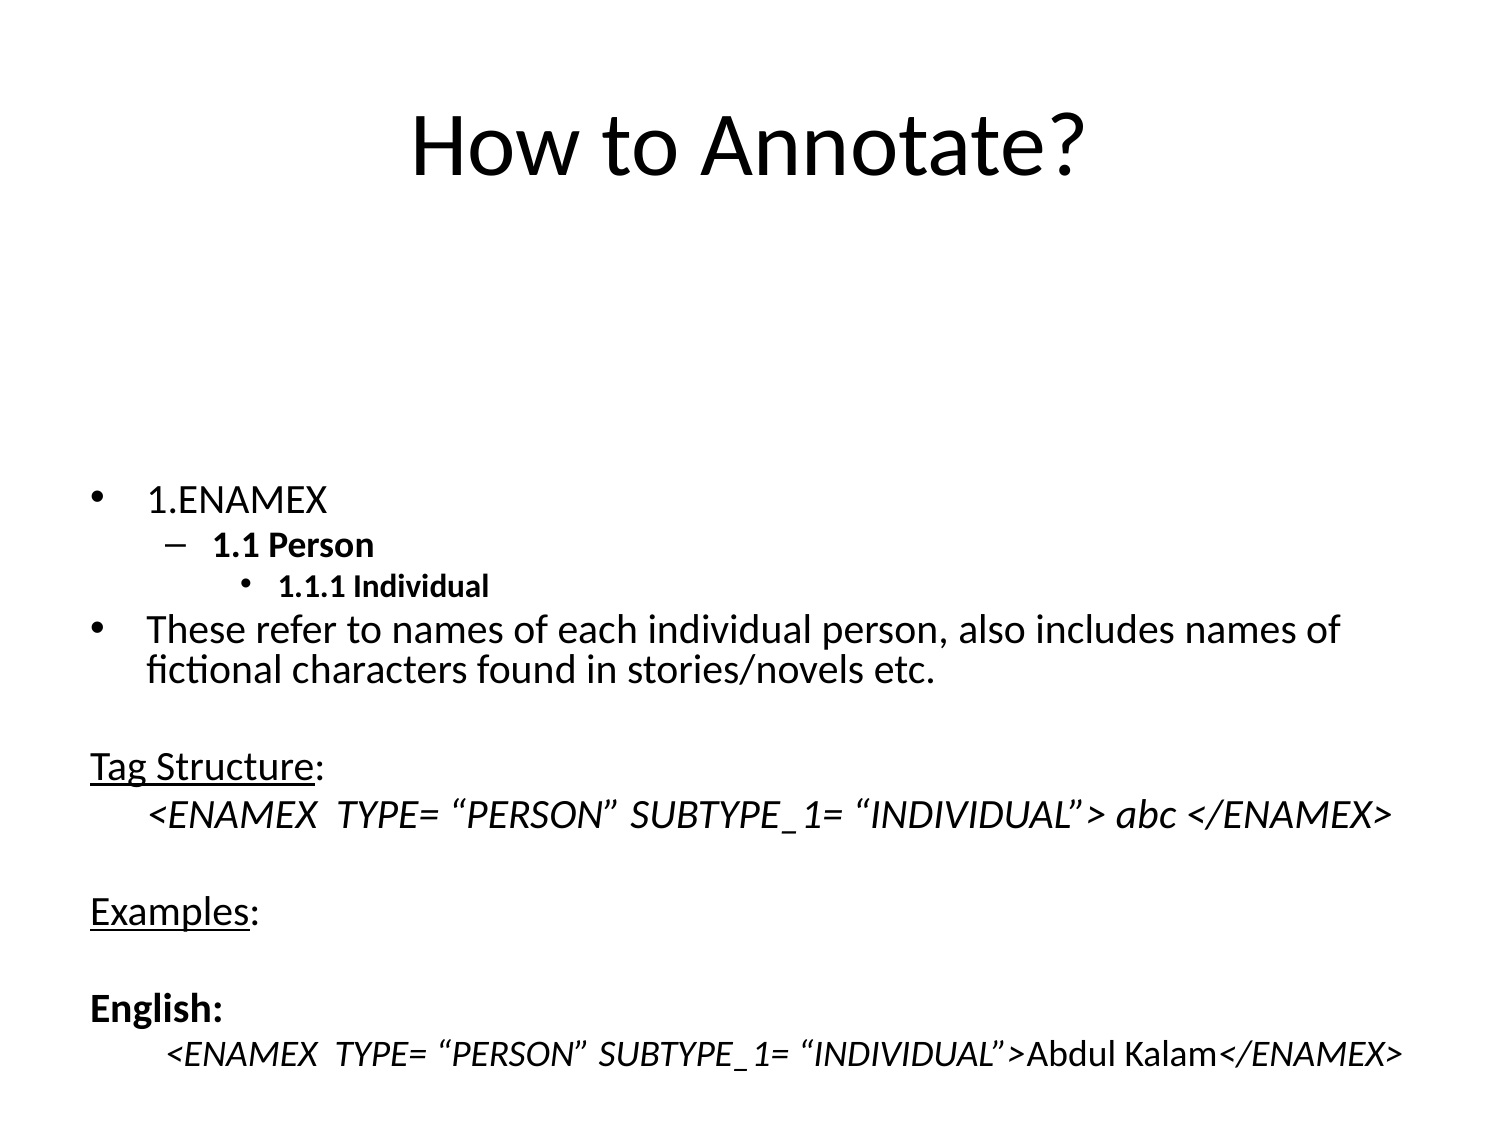

# How to Annotate?
1.ENAMEX
1.1 Person
1.1.1 Individual
These refer to names of each individual person, also includes names of fictional characters found in stories/novels etc.

Tag Structure:
      <ENAMEX  TYPE= “PERSON” SUBTYPE_1= “INDIVIDUAL”> abc </ENAMEX>

Examples:

English:
<ENAMEX  TYPE= “PERSON” SUBTYPE_1= “INDIVIDUAL”>Abdul Kalam</ENAMEX>